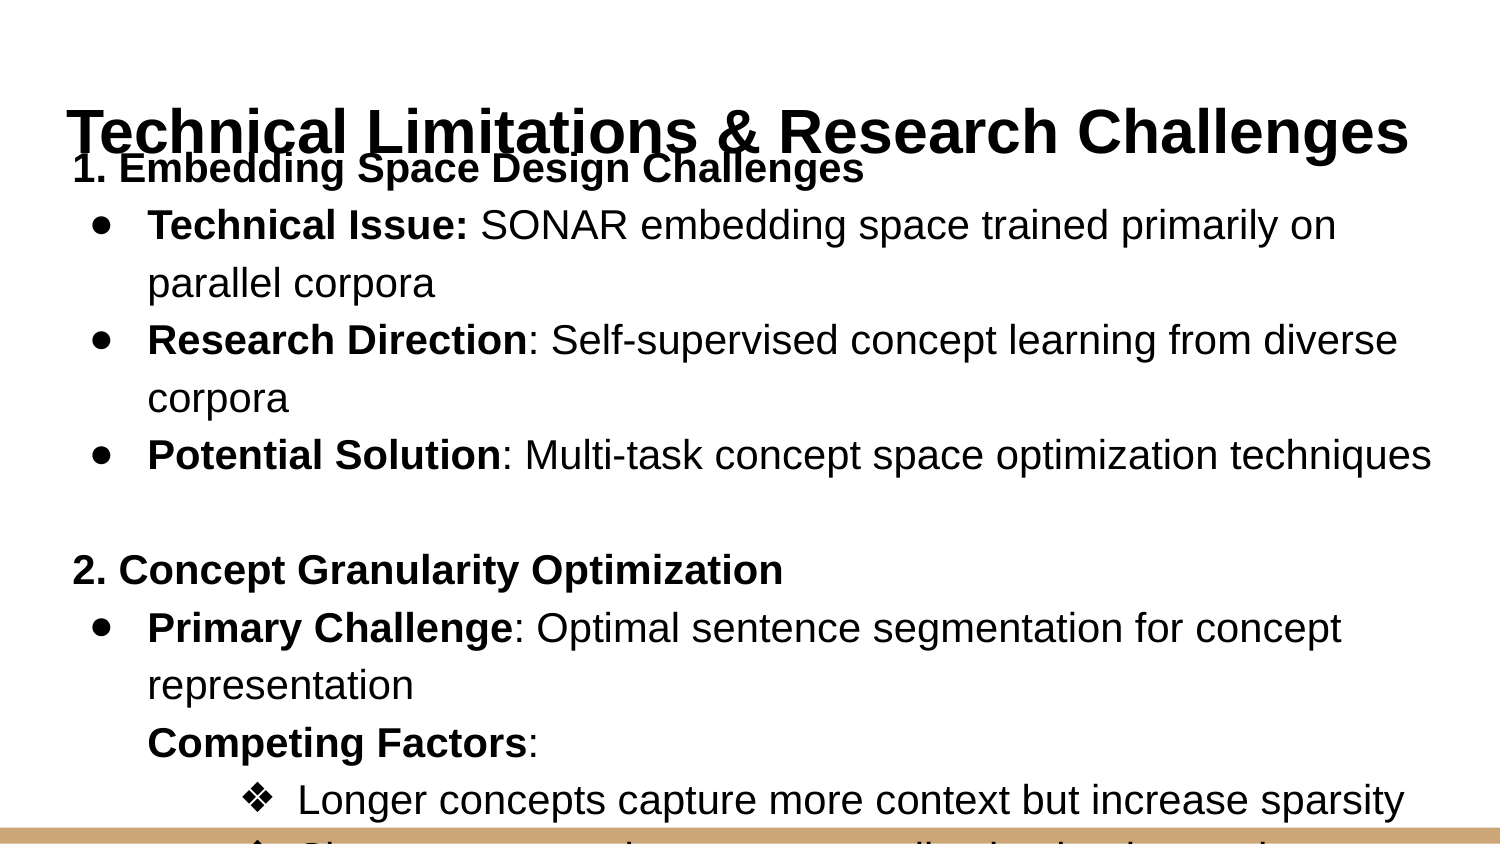

# Technical Limitations & Research Challenges

1. Embedding Space Design Challenges
Technical Issue: SONAR embedding space trained primarily on parallel corpora
Research Direction: Self-supervised concept learning from diverse corpora
Potential Solution: Multi-task concept space optimization techniques

2. Concept Granularity Optimization
Primary Challenge: Optimal sentence segmentation for concept representation
Competing Factors:
Longer concepts capture more context but increase sparsity
Shorter concepts improve generalization but lose coherence
Research Opportunity: Dynamic concept granularity based on semantic density